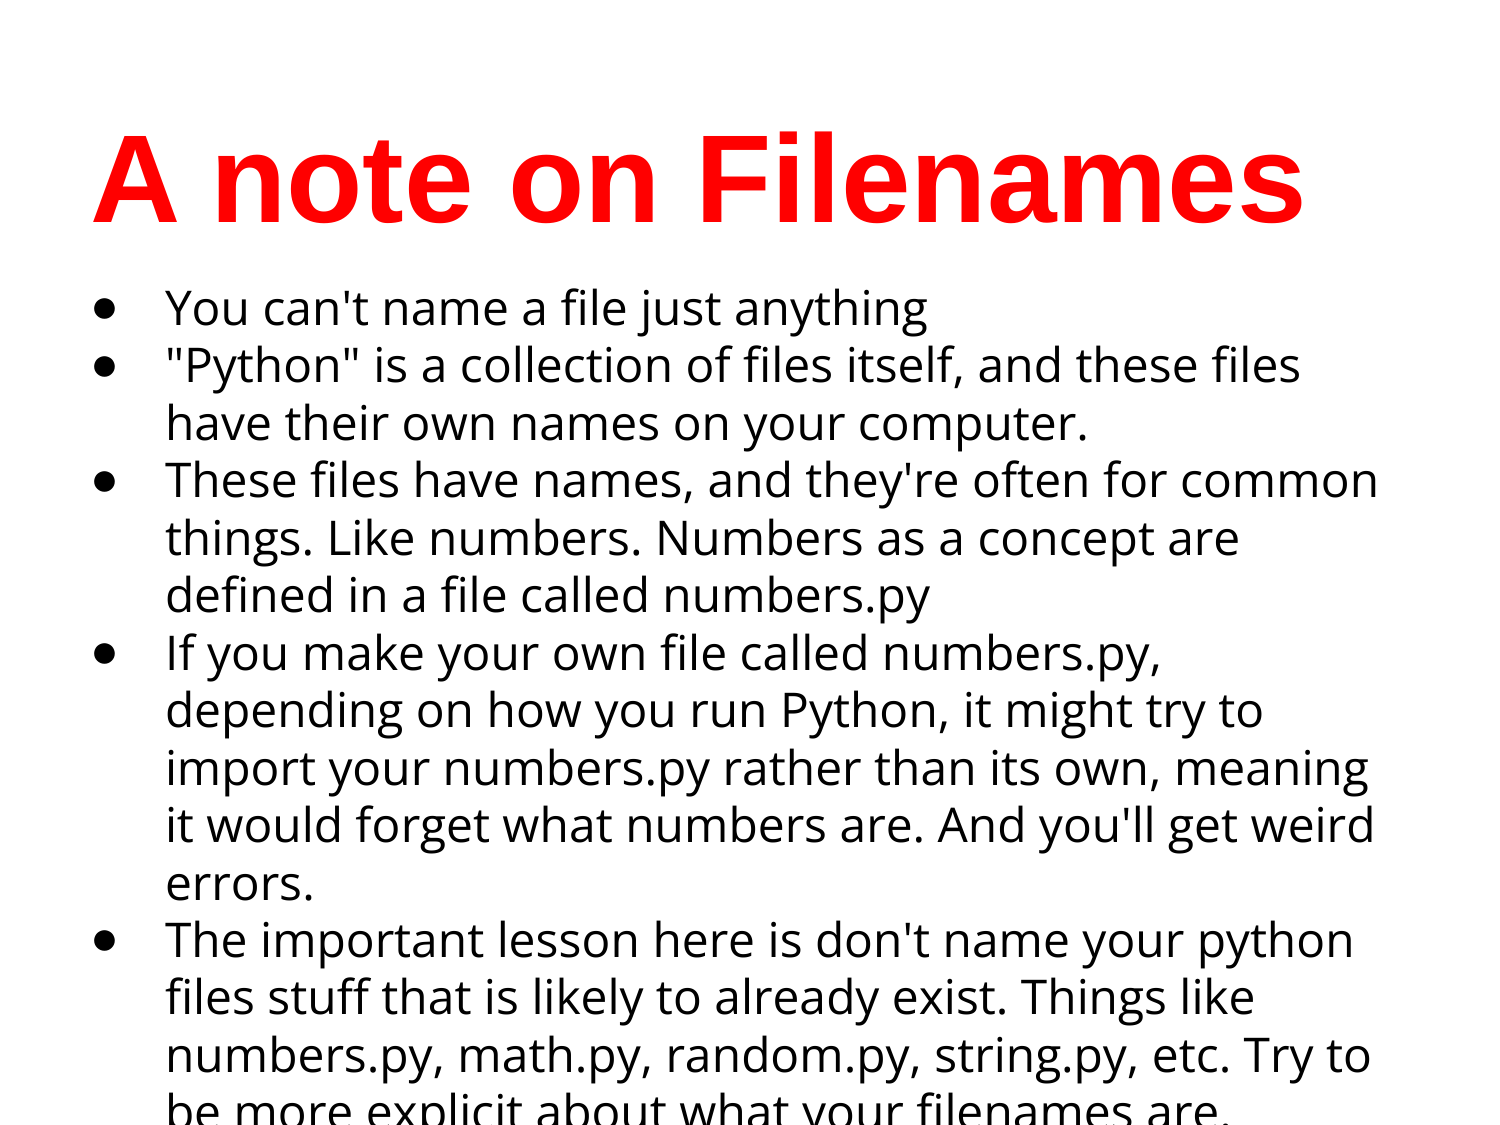

# A note on Filenames
You can't name a file just anything
"Python" is a collection of files itself, and these files have their own names on your computer.
These files have names, and they're often for common things. Like numbers. Numbers as a concept are defined in a file called numbers.py
If you make your own file called numbers.py, depending on how you run Python, it might try to import your numbers.py rather than its own, meaning it would forget what numbers are. And you'll get weird errors.
The important lesson here is don't name your python files stuff that is likely to already exist. Things like numbers.py, math.py, random.py, string.py, etc. Try to be more explicit about what your filenames are.